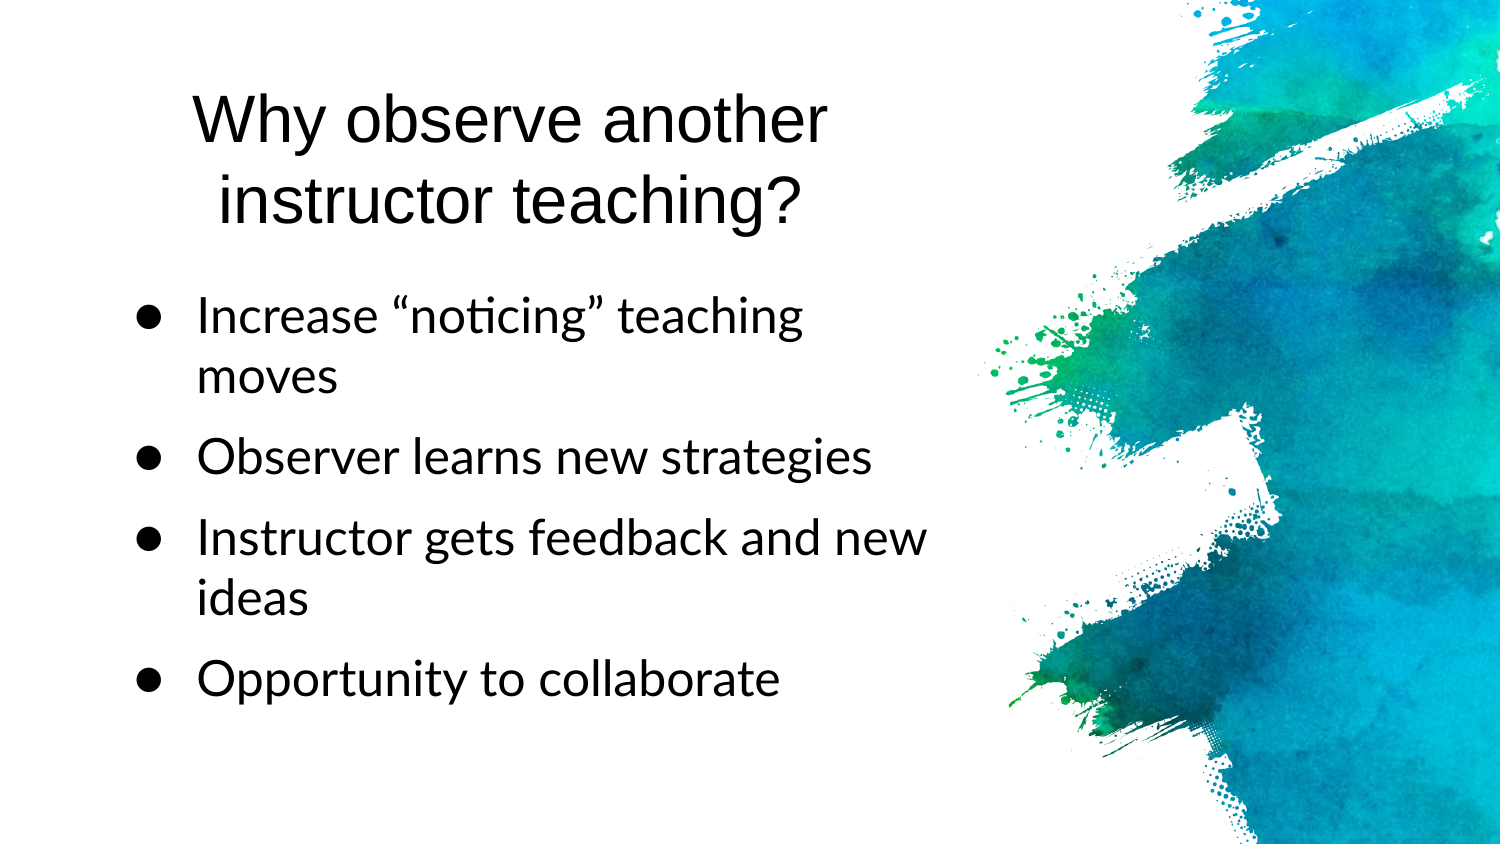

Why observe another instructor teaching?
Increase “noticing” teaching moves
Observer learns new strategies
Instructor gets feedback and new ideas
Opportunity to collaborate